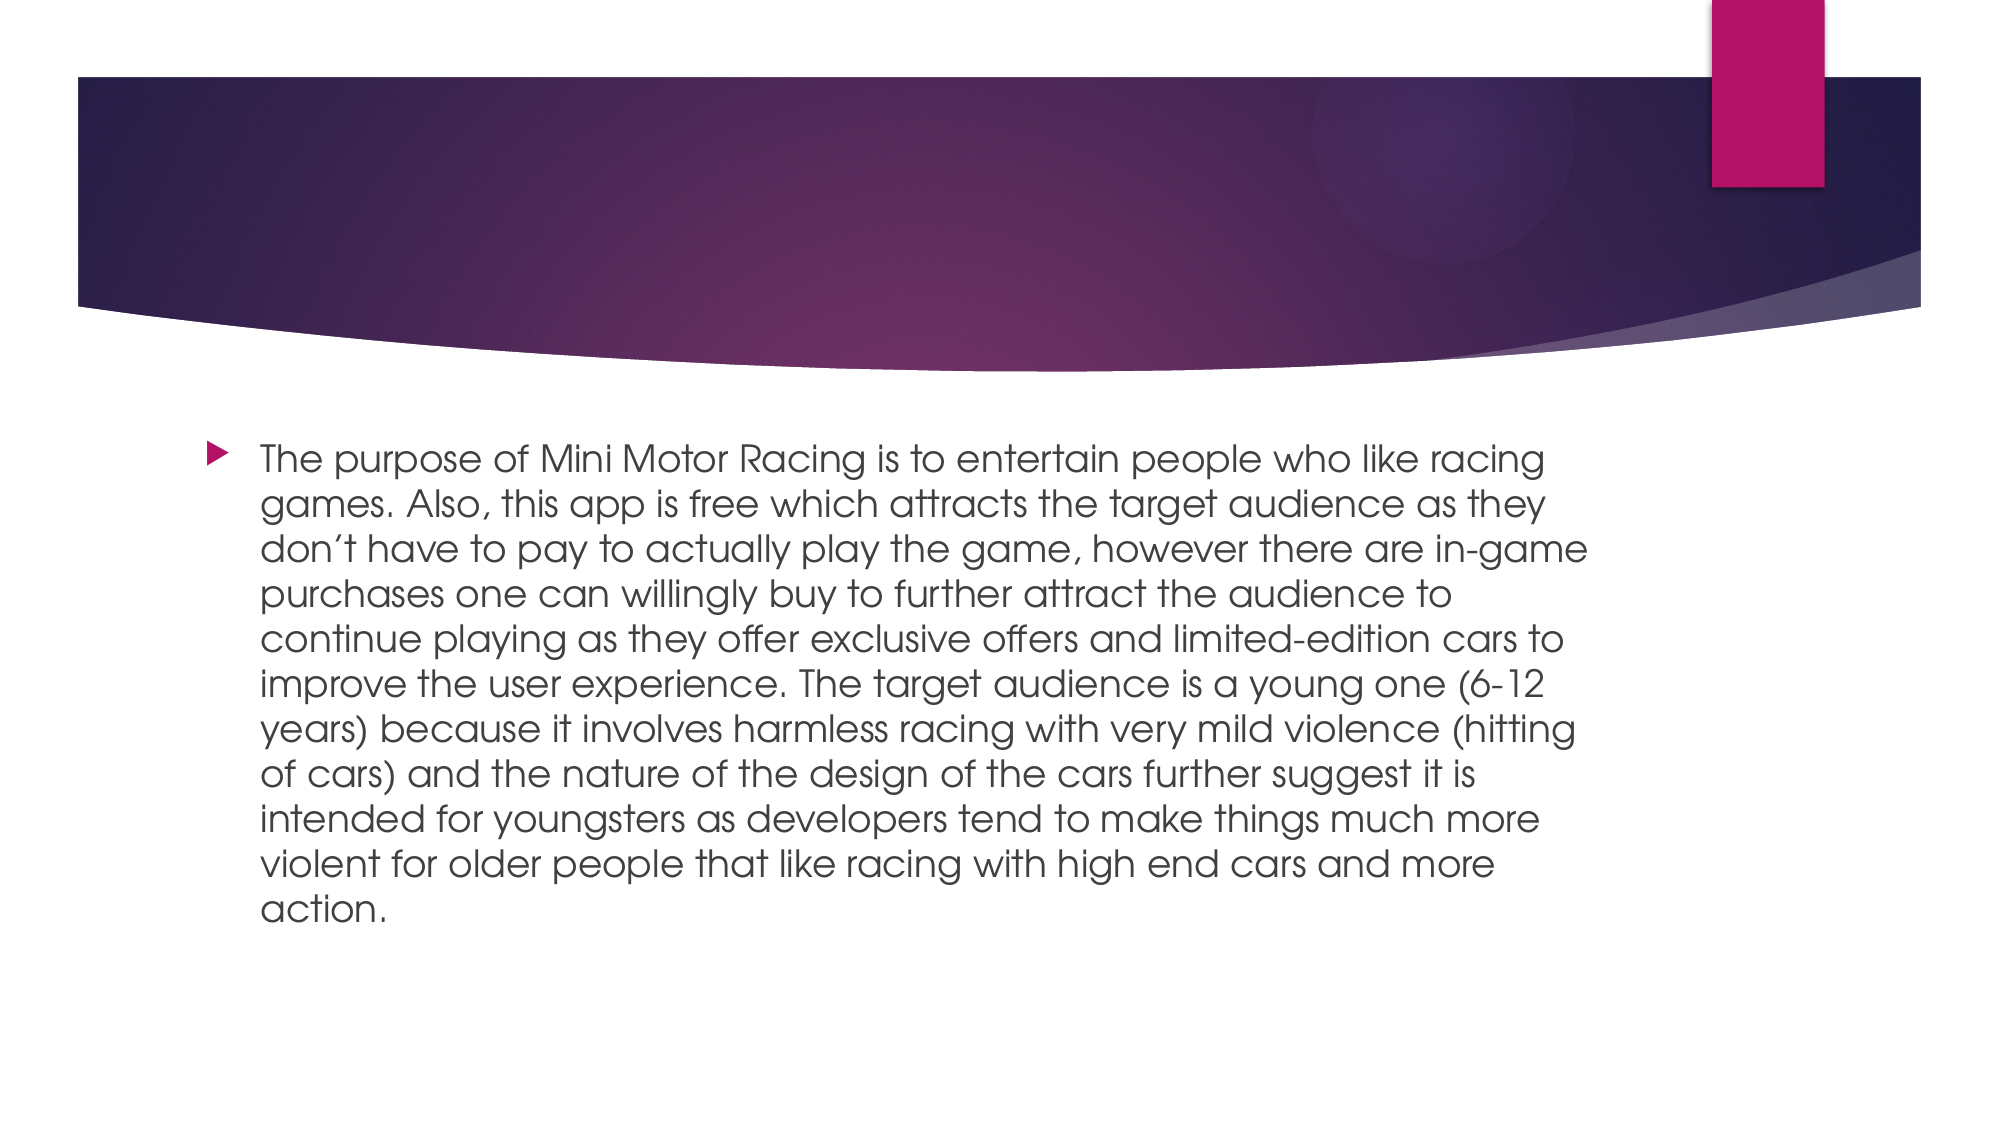

#
The purpose of Mini Motor Racing is to entertain people who like racing games. Also, this app is free which attracts the target audience as they don’t have to pay to actually play the game, however there are in-game purchases one can willingly buy to further attract the audience to continue playing as they offer exclusive offers and limited-edition cars to improve the user experience. The target audience is a young one (6-12 years) because it involves harmless racing with very mild violence (hitting of cars) and the nature of the design of the cars further suggest it is intended for youngsters as developers tend to make things much more violent for older people that like racing with high end cars and more action.